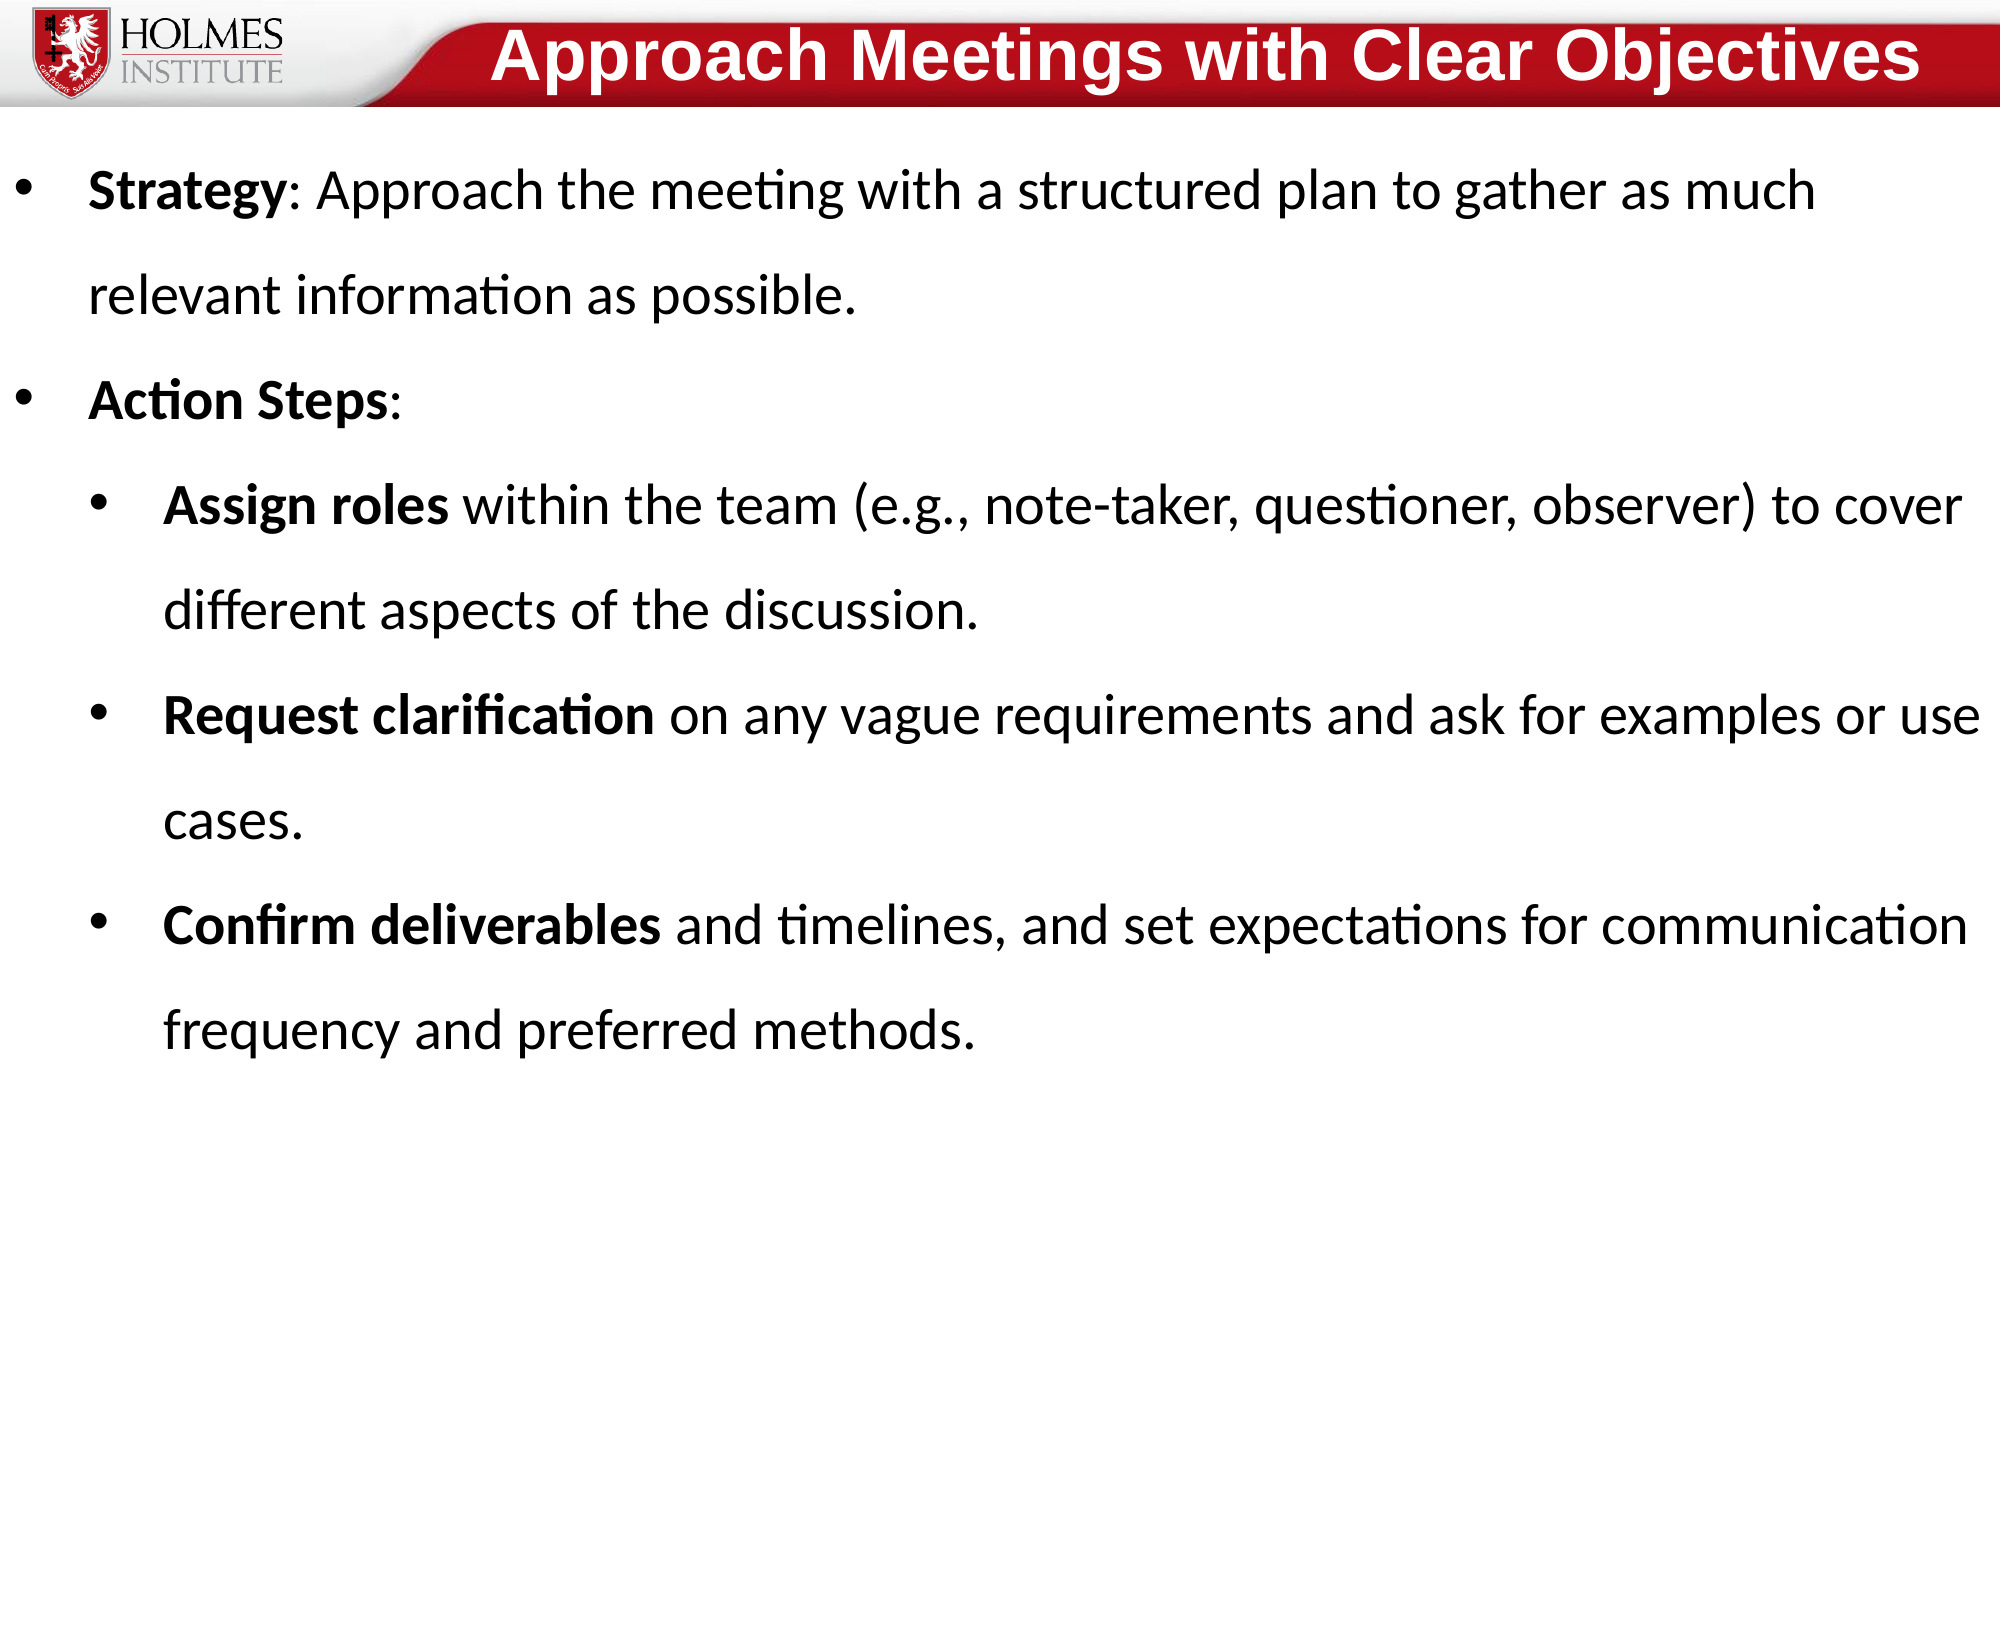

Approach Meetings with Clear Objectives
Strategy: Approach the meeting with a structured plan to gather as much relevant information as possible.
Action Steps:
Assign roles within the team (e.g., note-taker, questioner, observer) to cover different aspects of the discussion.
Request clarification on any vague requirements and ask for examples or use cases.
Confirm deliverables and timelines, and set expectations for communication frequency and preferred methods.